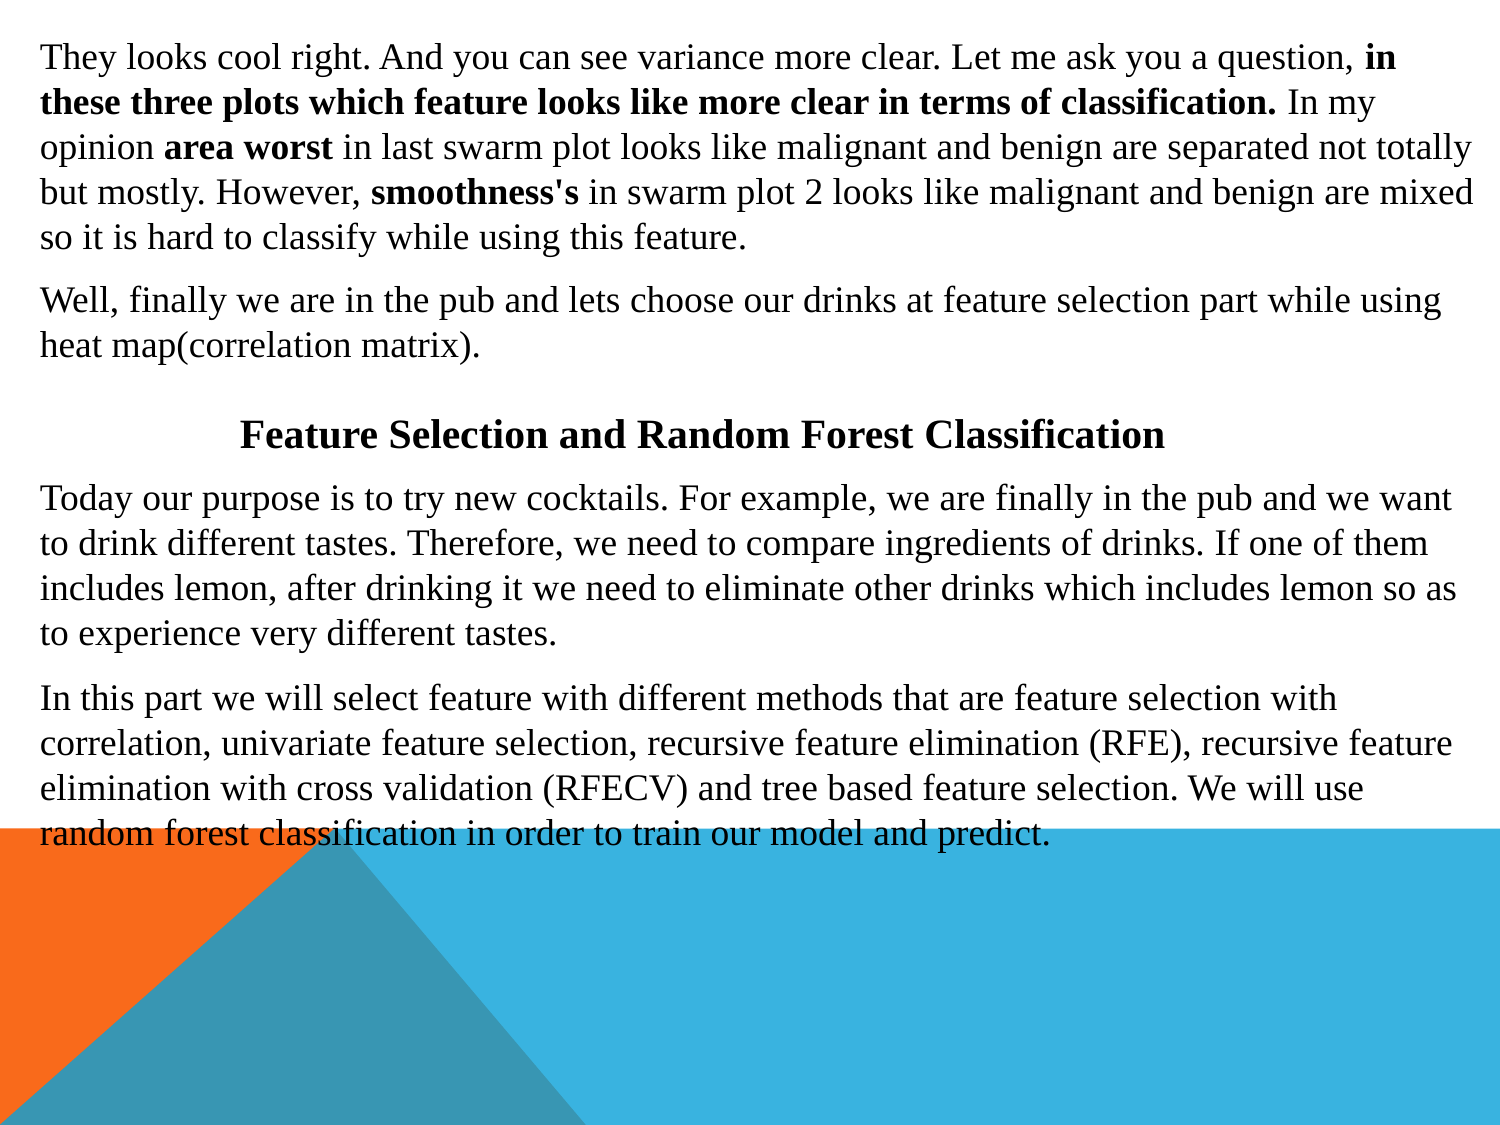

They looks cool right. And you can see variance more clear. Let me ask you a question, in these three plots which feature looks like more clear in terms of classification. In my opinion area worst in last swarm plot looks like malignant and benign are separated not totally but mostly. However, smoothness's in swarm plot 2 looks like malignant and benign are mixed so it is hard to classify while using this feature.
Well, finally we are in the pub and lets choose our drinks at feature selection part while using heat map(correlation matrix).
Feature Selection and Random Forest Classification
Today our purpose is to try new cocktails. For example, we are finally in the pub and we want to drink different tastes. Therefore, we need to compare ingredients of drinks. If one of them includes lemon, after drinking it we need to eliminate other drinks which includes lemon so as to experience very different tastes.

In this part we will select feature with different methods that are feature selection with correlation, univariate feature selection, recursive feature elimination (RFE), recursive feature elimination with cross validation (RFECV) and tree based feature selection. We will use random forest classification in order to train our model and predict.